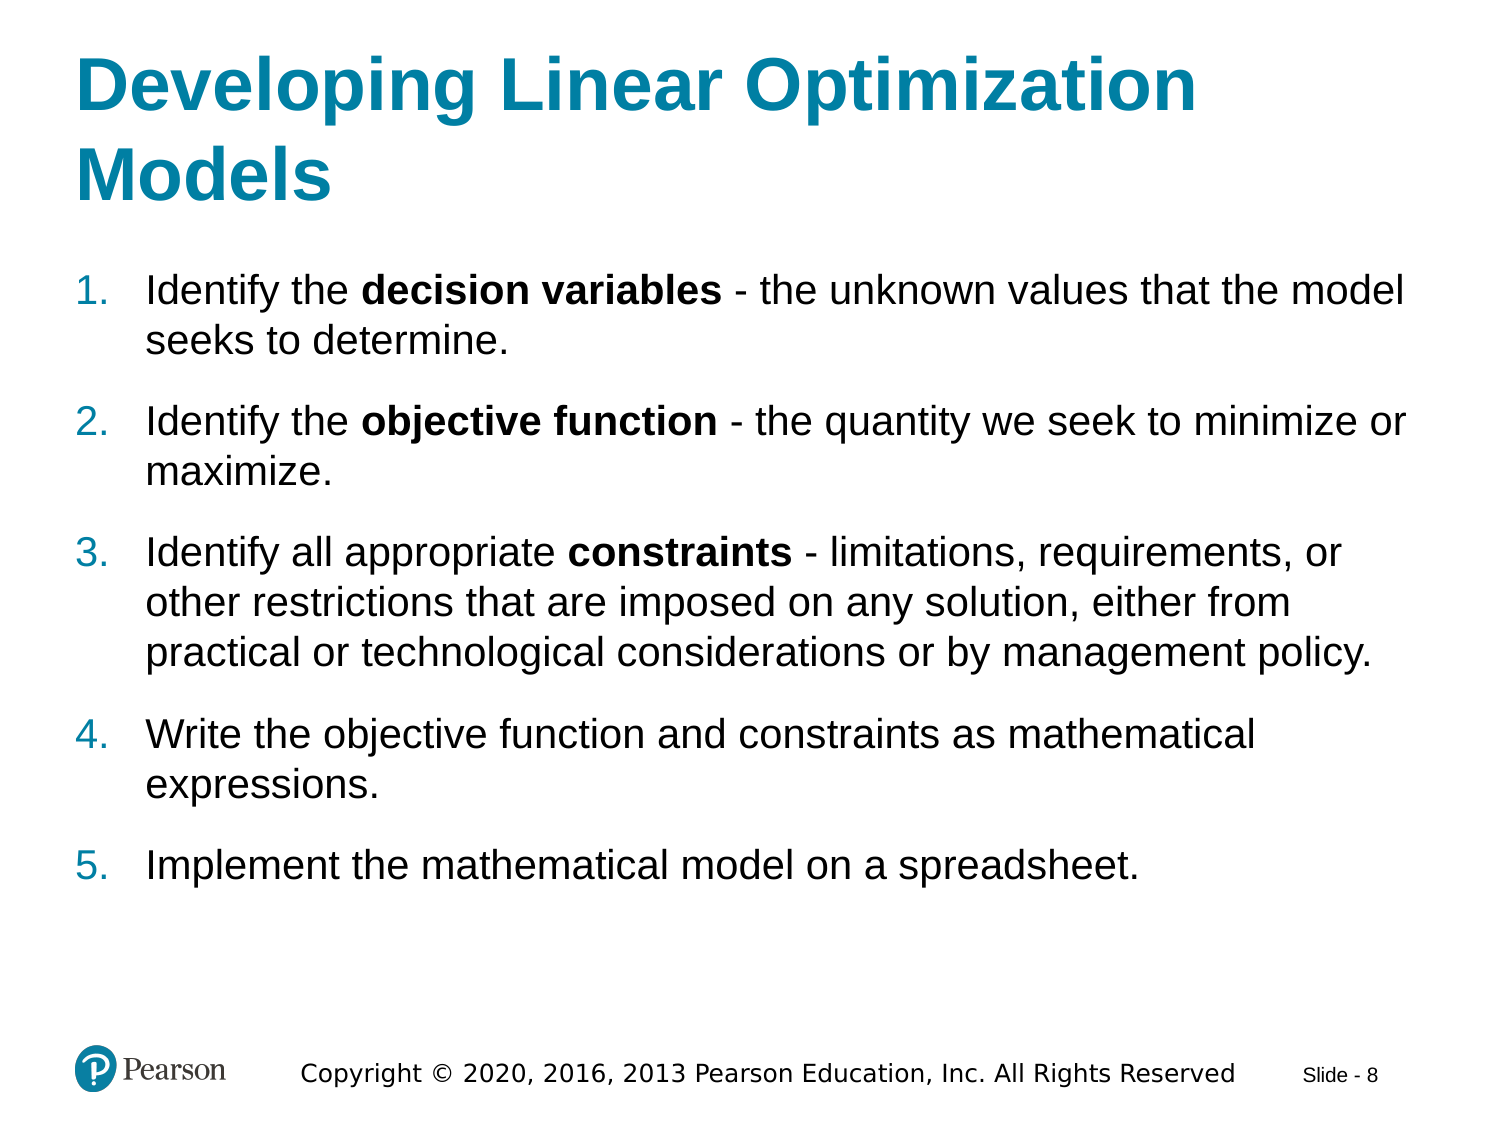

# Developing Linear Optimization Models
Identify the decision variables - the unknown values that the model seeks to determine.
Identify the objective function - the quantity we seek to minimize or maximize.
Identify all appropriate constraints - limitations, requirements, or other restrictions that are imposed on any solution, either from practical or technological considerations or by management policy.
Write the objective function and constraints as mathematical expressions.
Implement the mathematical model on a spreadsheet.